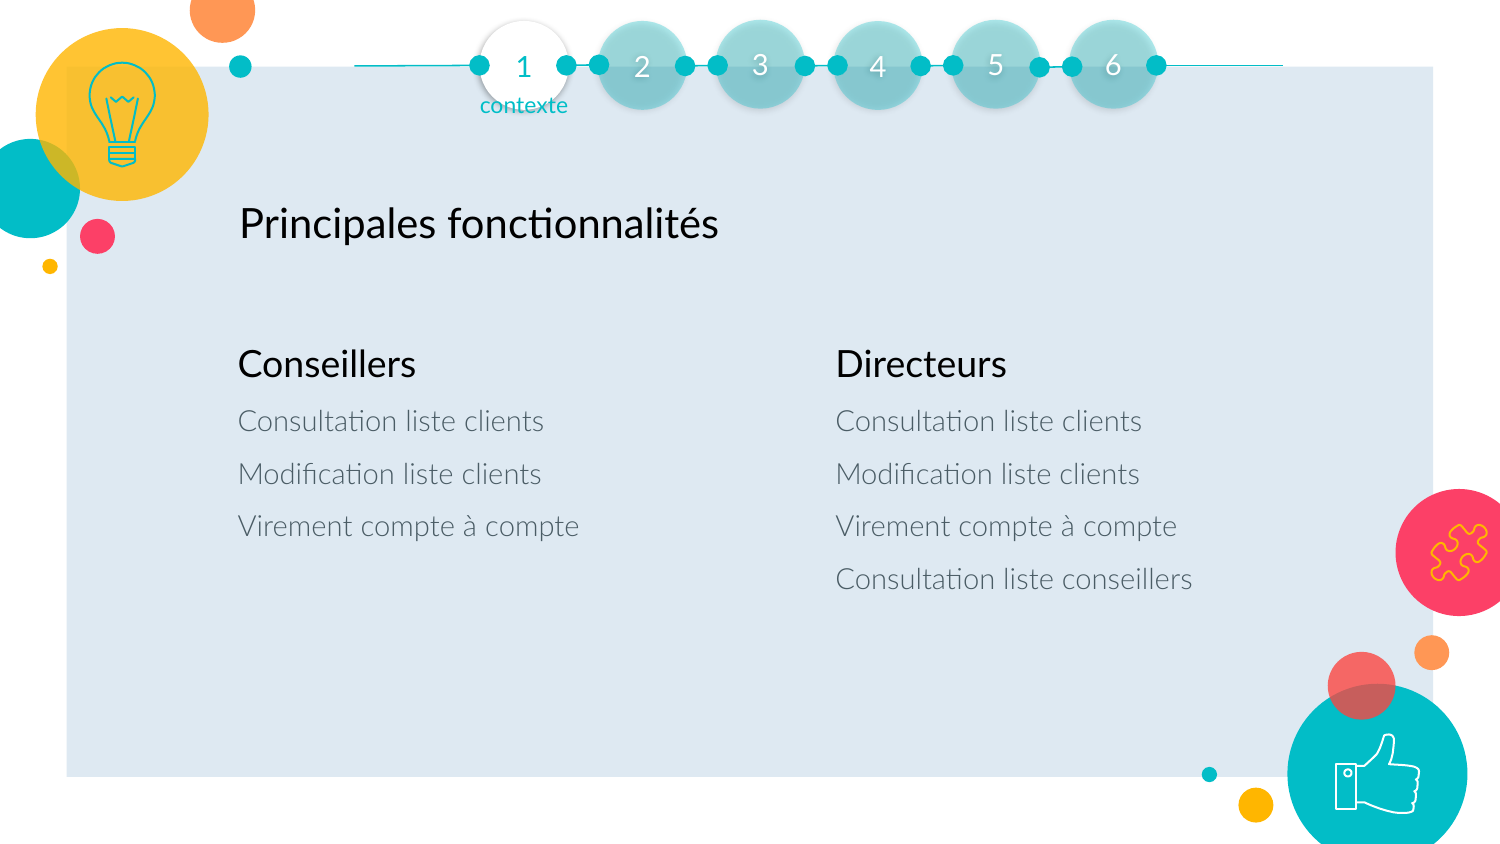

3
5
6
1
2
4
contexte
Principales fonctionnalités
Conseillers
Consultation liste clients
Modification liste clients
Virement compte à compte
Directeurs
Consultation liste clients
Modification liste clients
Virement compte à compte
Consultation liste conseillers